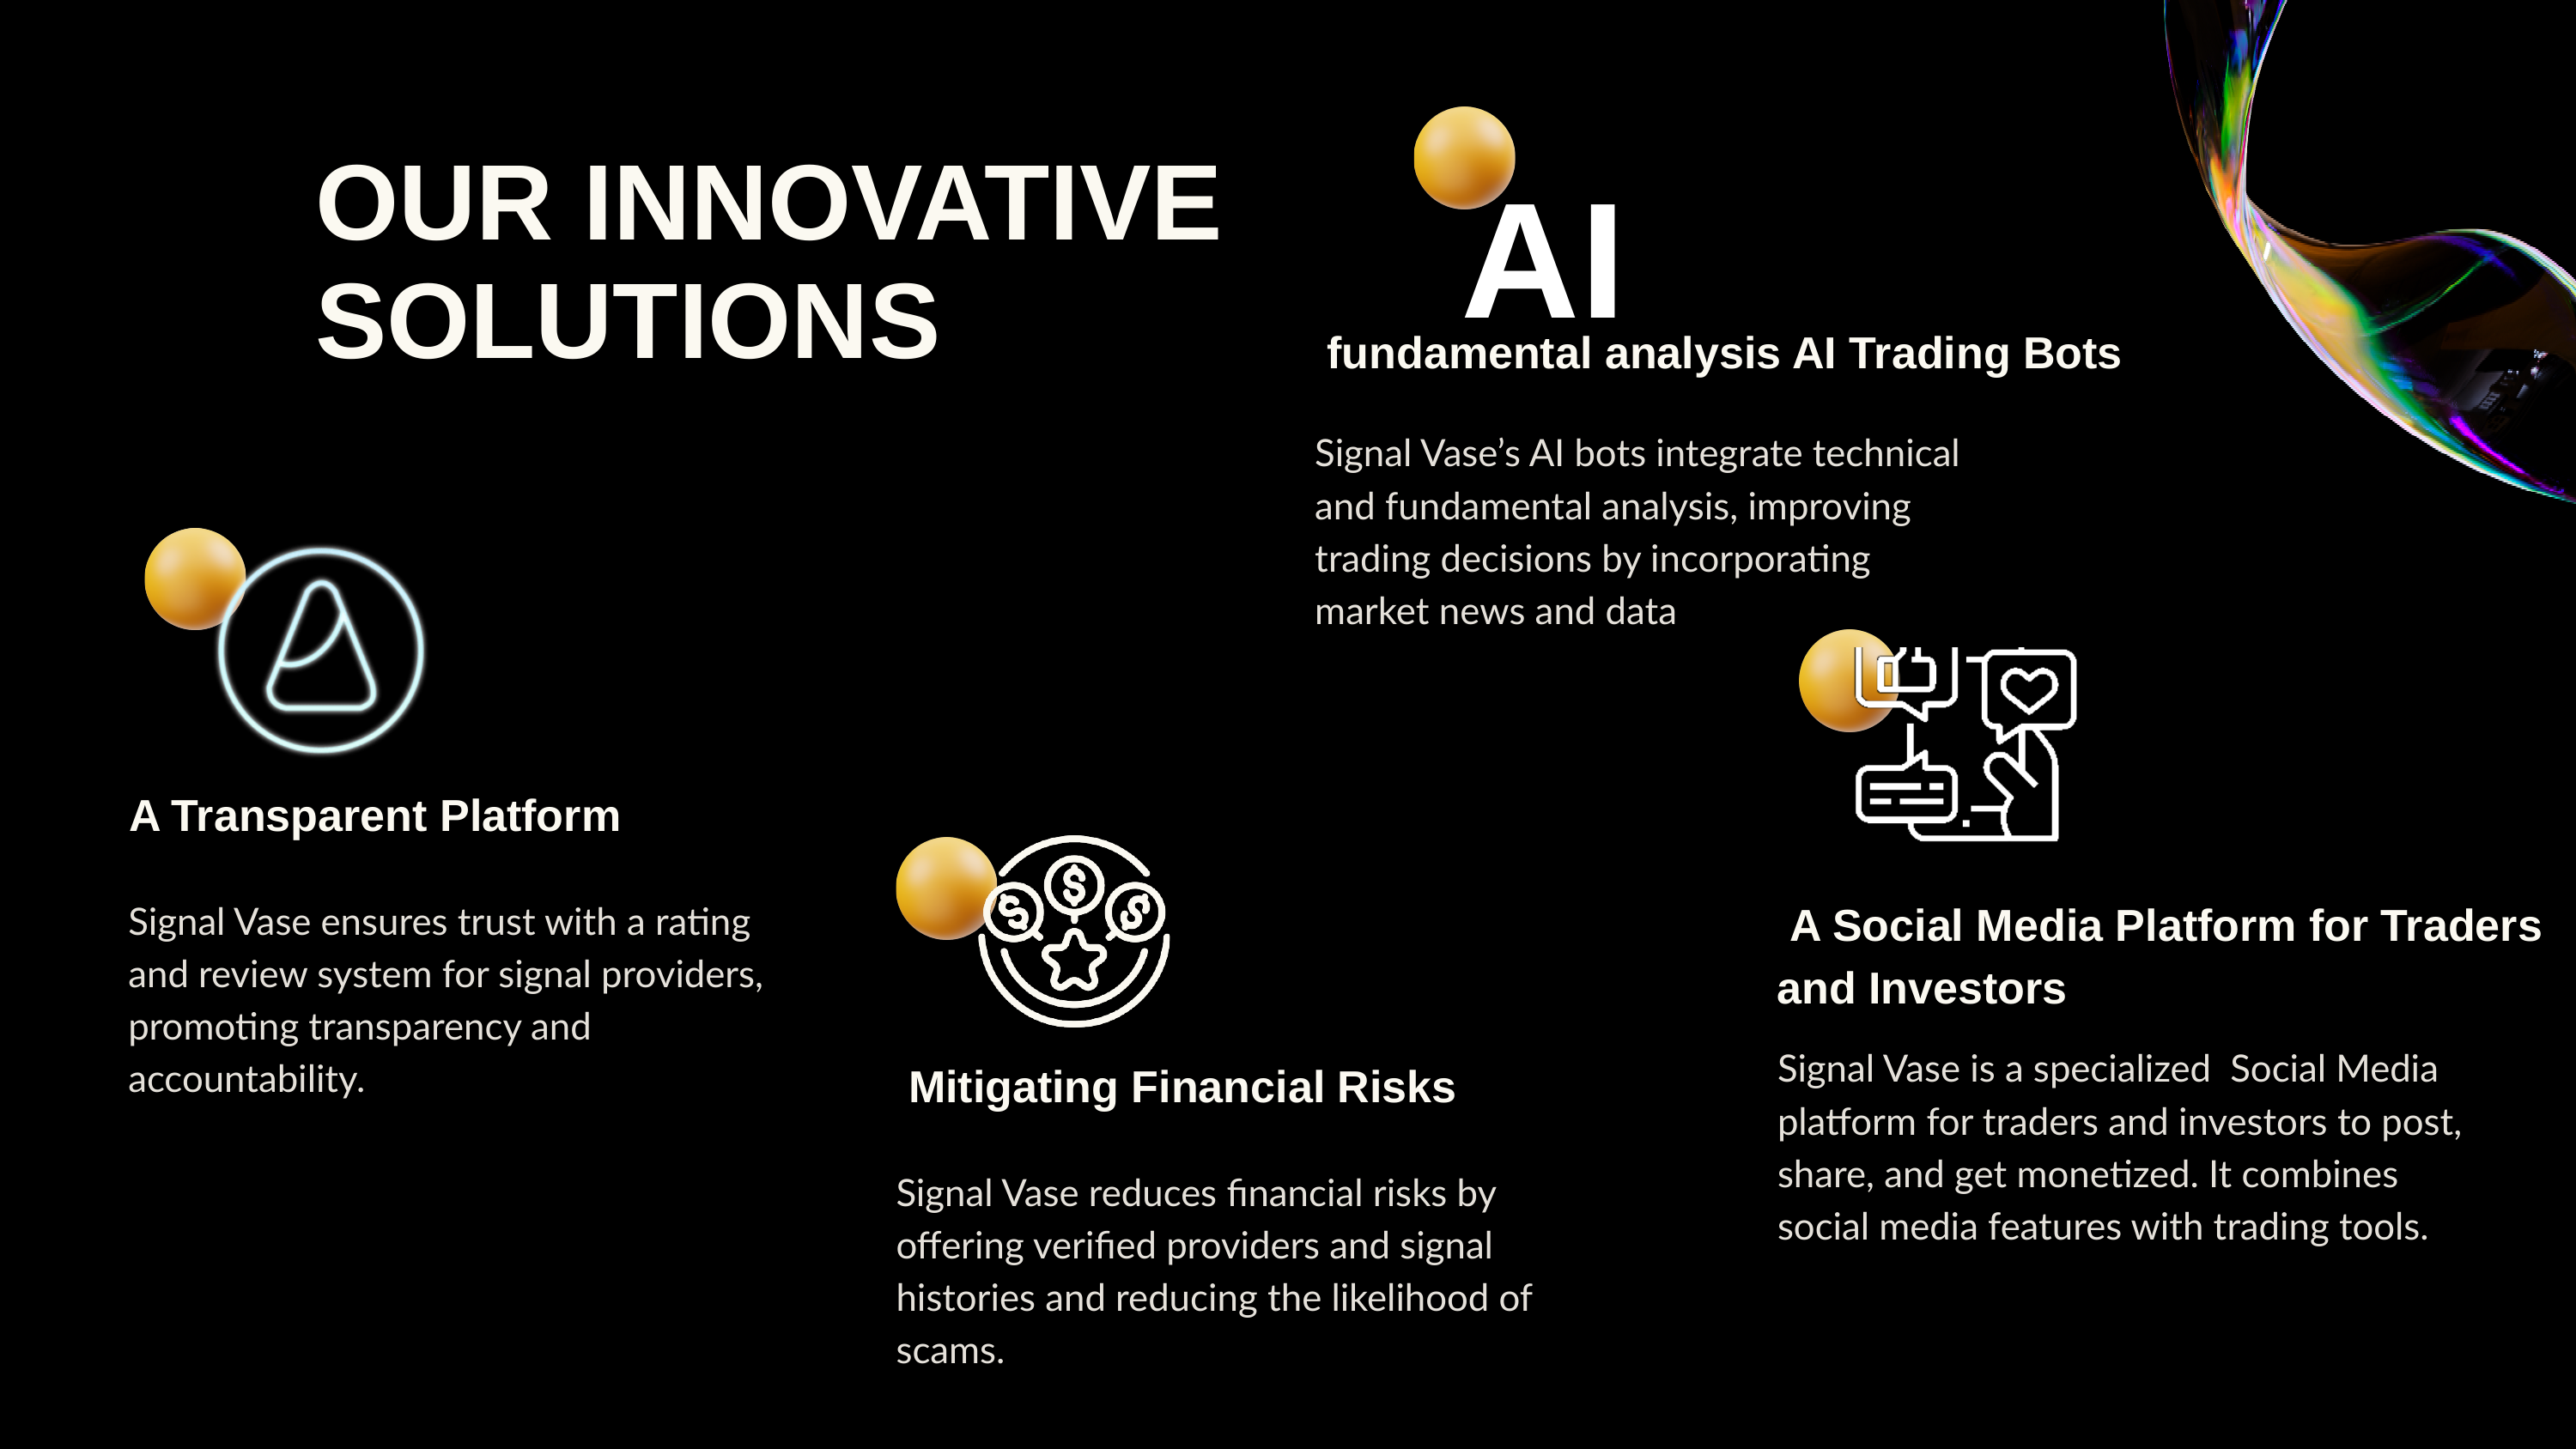

AI
OUR INNOVATIVE SOLUTIONS
 fundamental analysis AI Trading Bots
Signal Vase’s AI bots integrate technical and fundamental analysis, improving trading decisions by incorporating market news and data

A Transparent Platform

 A Social Media Platform for Traders and Investors
Signal Vase ensures trust with a rating and review system for signal providers, promoting transparency and accountability.
Signal Vase is a specialized  Social Media platform for traders and investors to post, share, and get monetized. It combines social media features with trading tools.
 Mitigating Financial Risks
Signal Vase reduces financial risks by offering verified providers and signal histories and reducing the likelihood of scams.